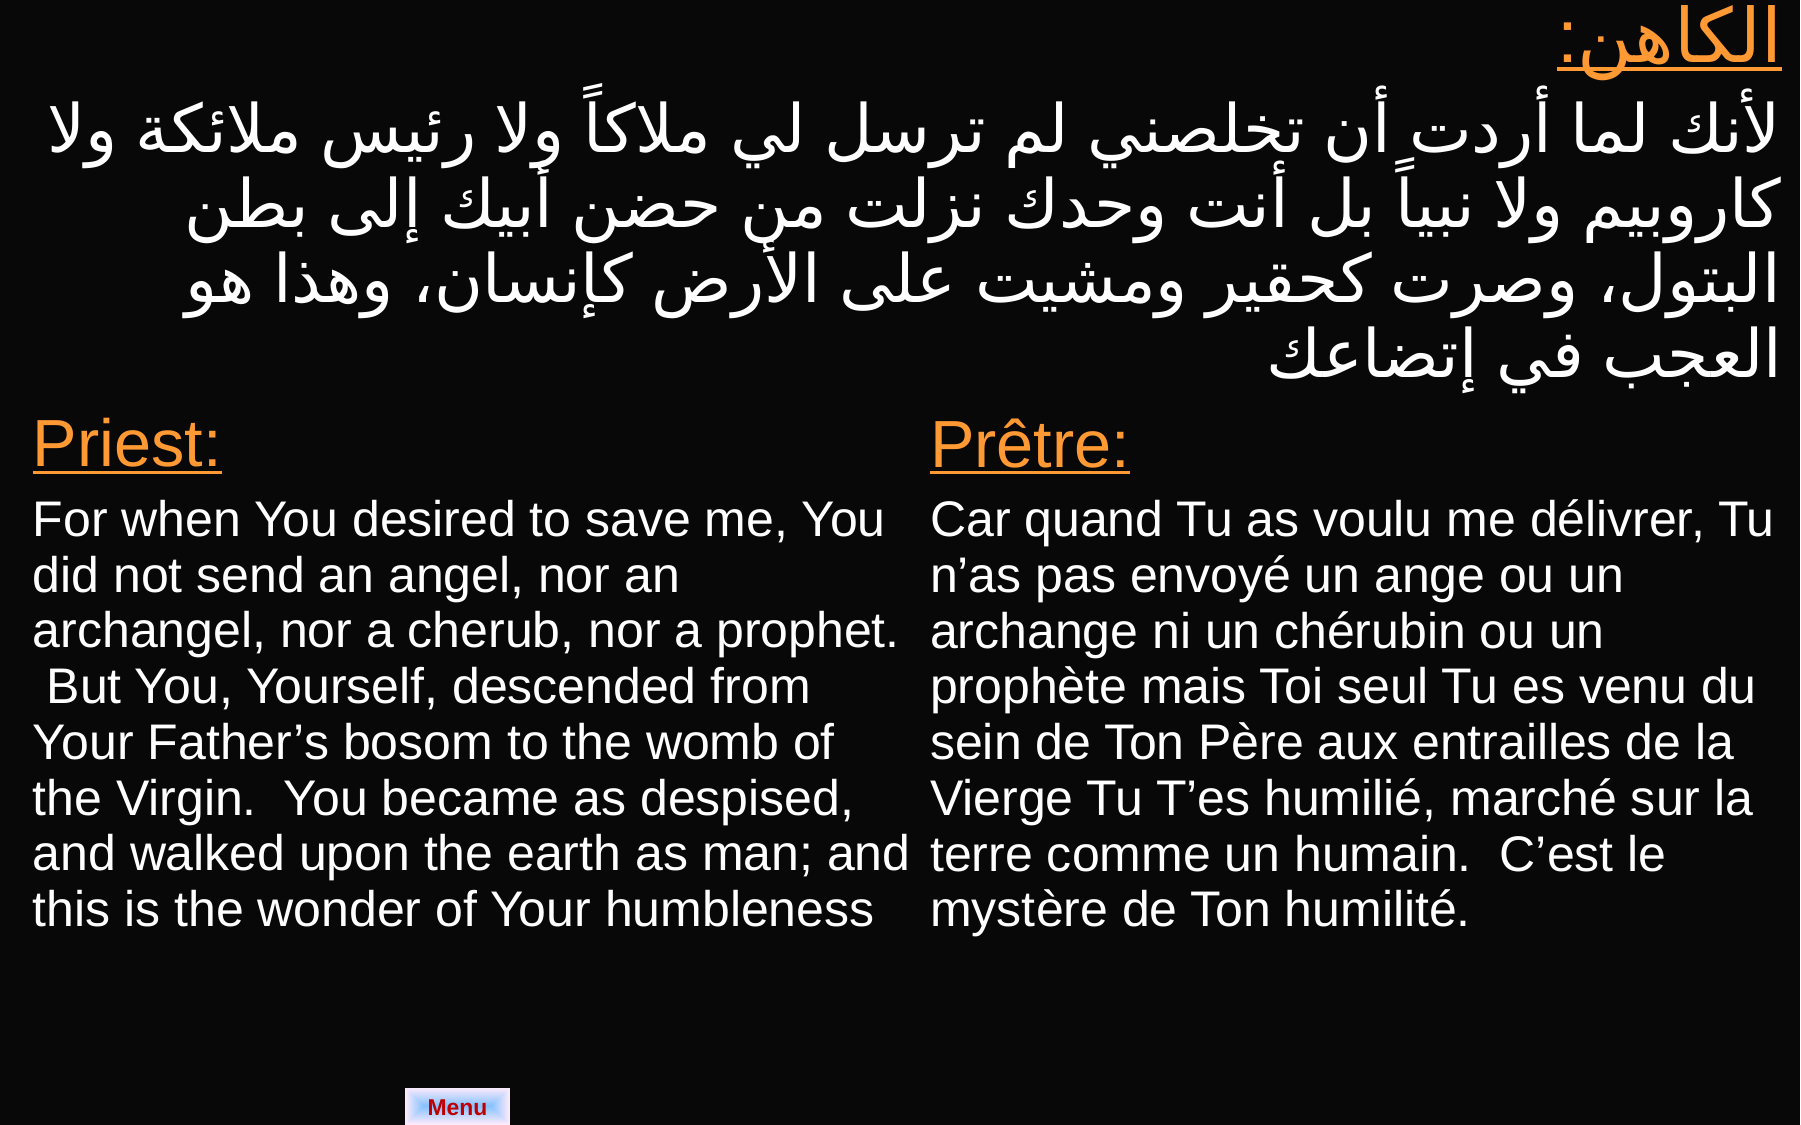

| الكاهن: لأنك لما أردت أن تخلصني لم ترسل لي ملاكاً ولا رئيس ملائكة ولا كاروبيم ولا نبياً بل أنت وحدك نزلت من حضن أبيك إلى بطن البتول، وصرت كحقير ومشيت على الأرض كإنسان، وهذا هو العجب في إتضاعك |  |
| --- | --- |
| Priest: For when You desired to save me, You did not send an angel, nor an archangel, nor a cherub, nor a prophet. But You, Yourself, descended from Your Father’s bosom to the womb of the Virgin. You became as despised, and walked upon the earth as man; and this is the wonder of Your humbleness | Prêtre: Car quand Tu as voulu me délivrer, Tu n’as pas envoyé un ange ou un archange ni un chérubin ou un prophète mais Toi seul Tu es venu du sein de Ton Père aux entrailles de la Vierge Tu T’es humilié, marché sur la terre comme un humain. C’est le mystère de Ton humilité. |

Menu